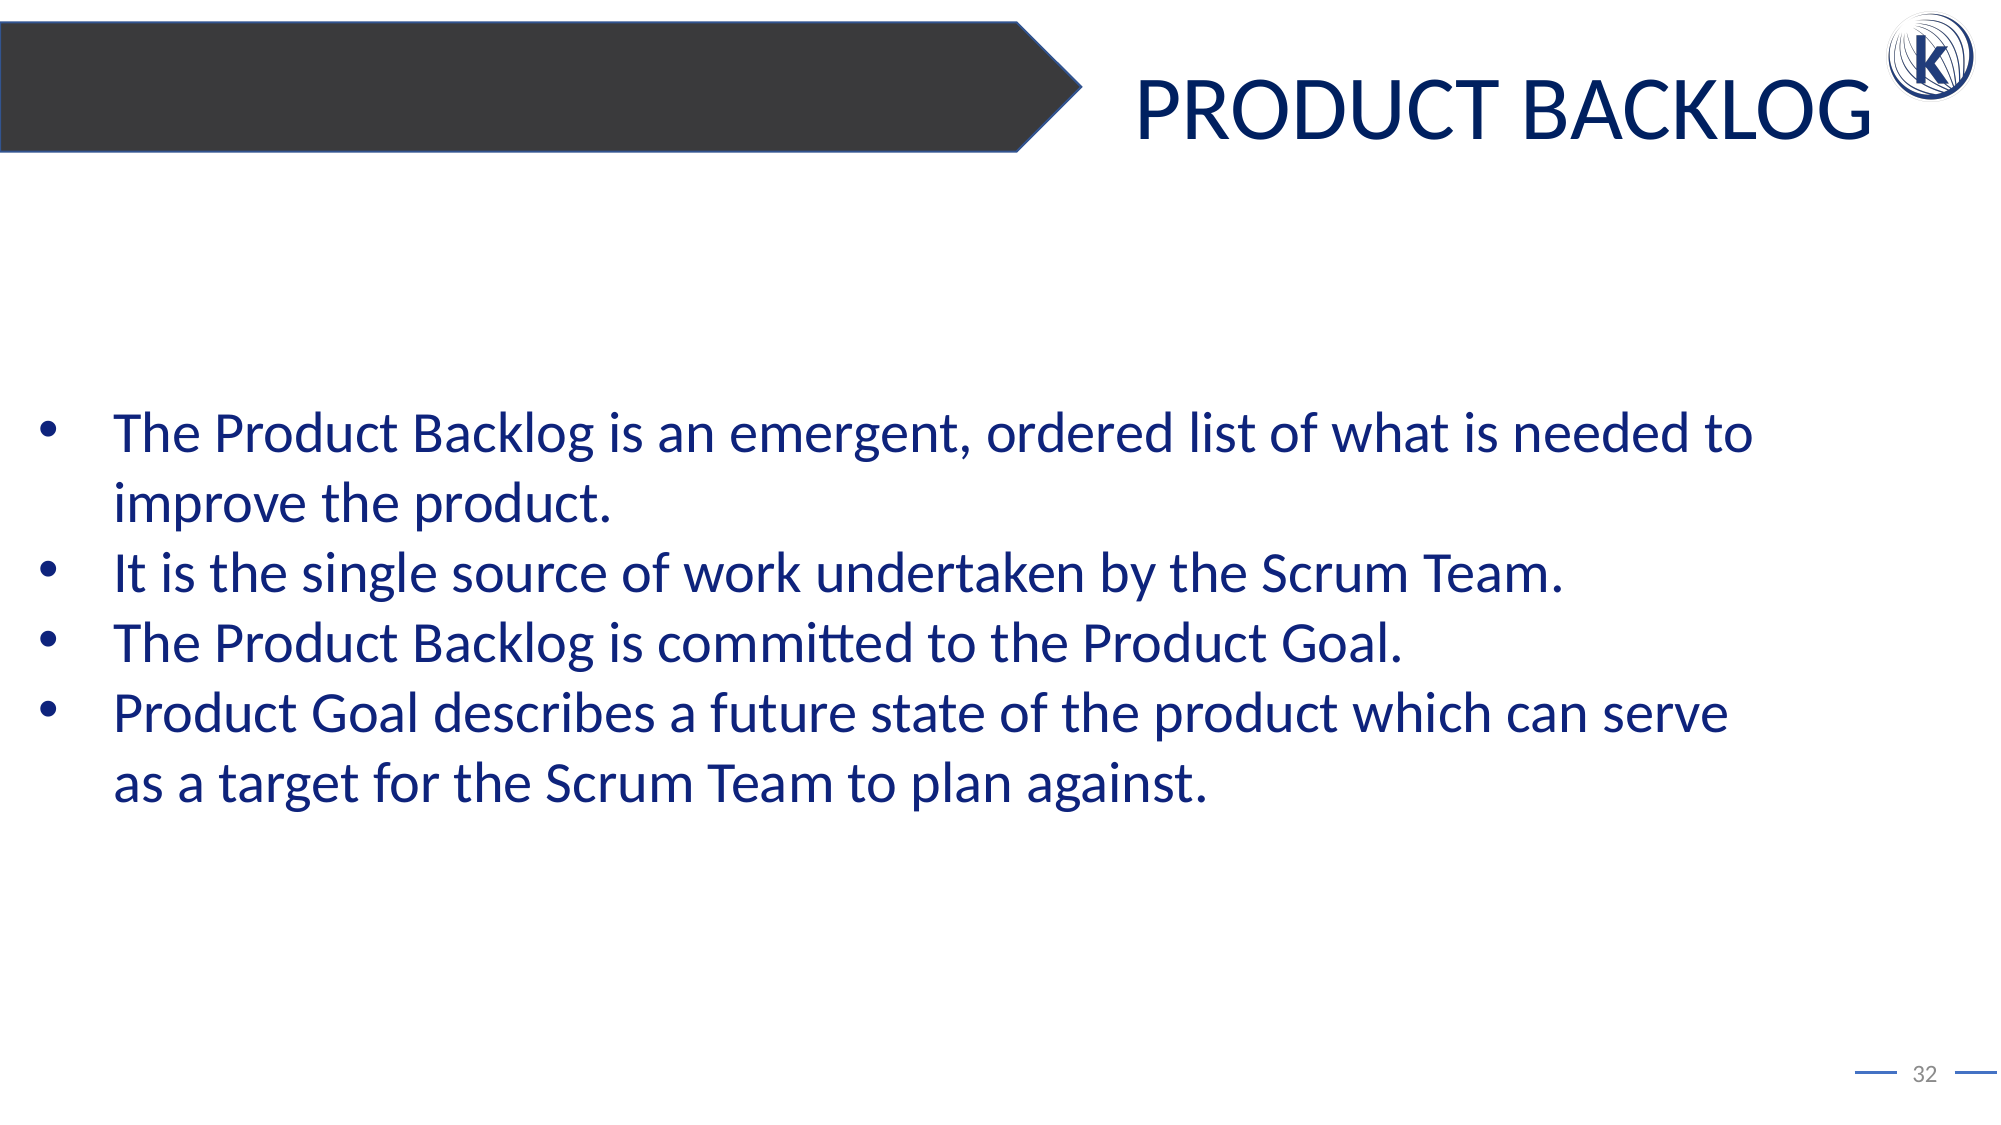

PRODUCT BACKLOG

The Product Backlog is an emergent, ordered list of what is needed to improve the product.
It is the single source of work undertaken by the Scrum Team.
The Product Backlog is committed to the Product Goal.
Product Goal describes a future state of the product which can serve as a target for the Scrum Team to plan against.

32